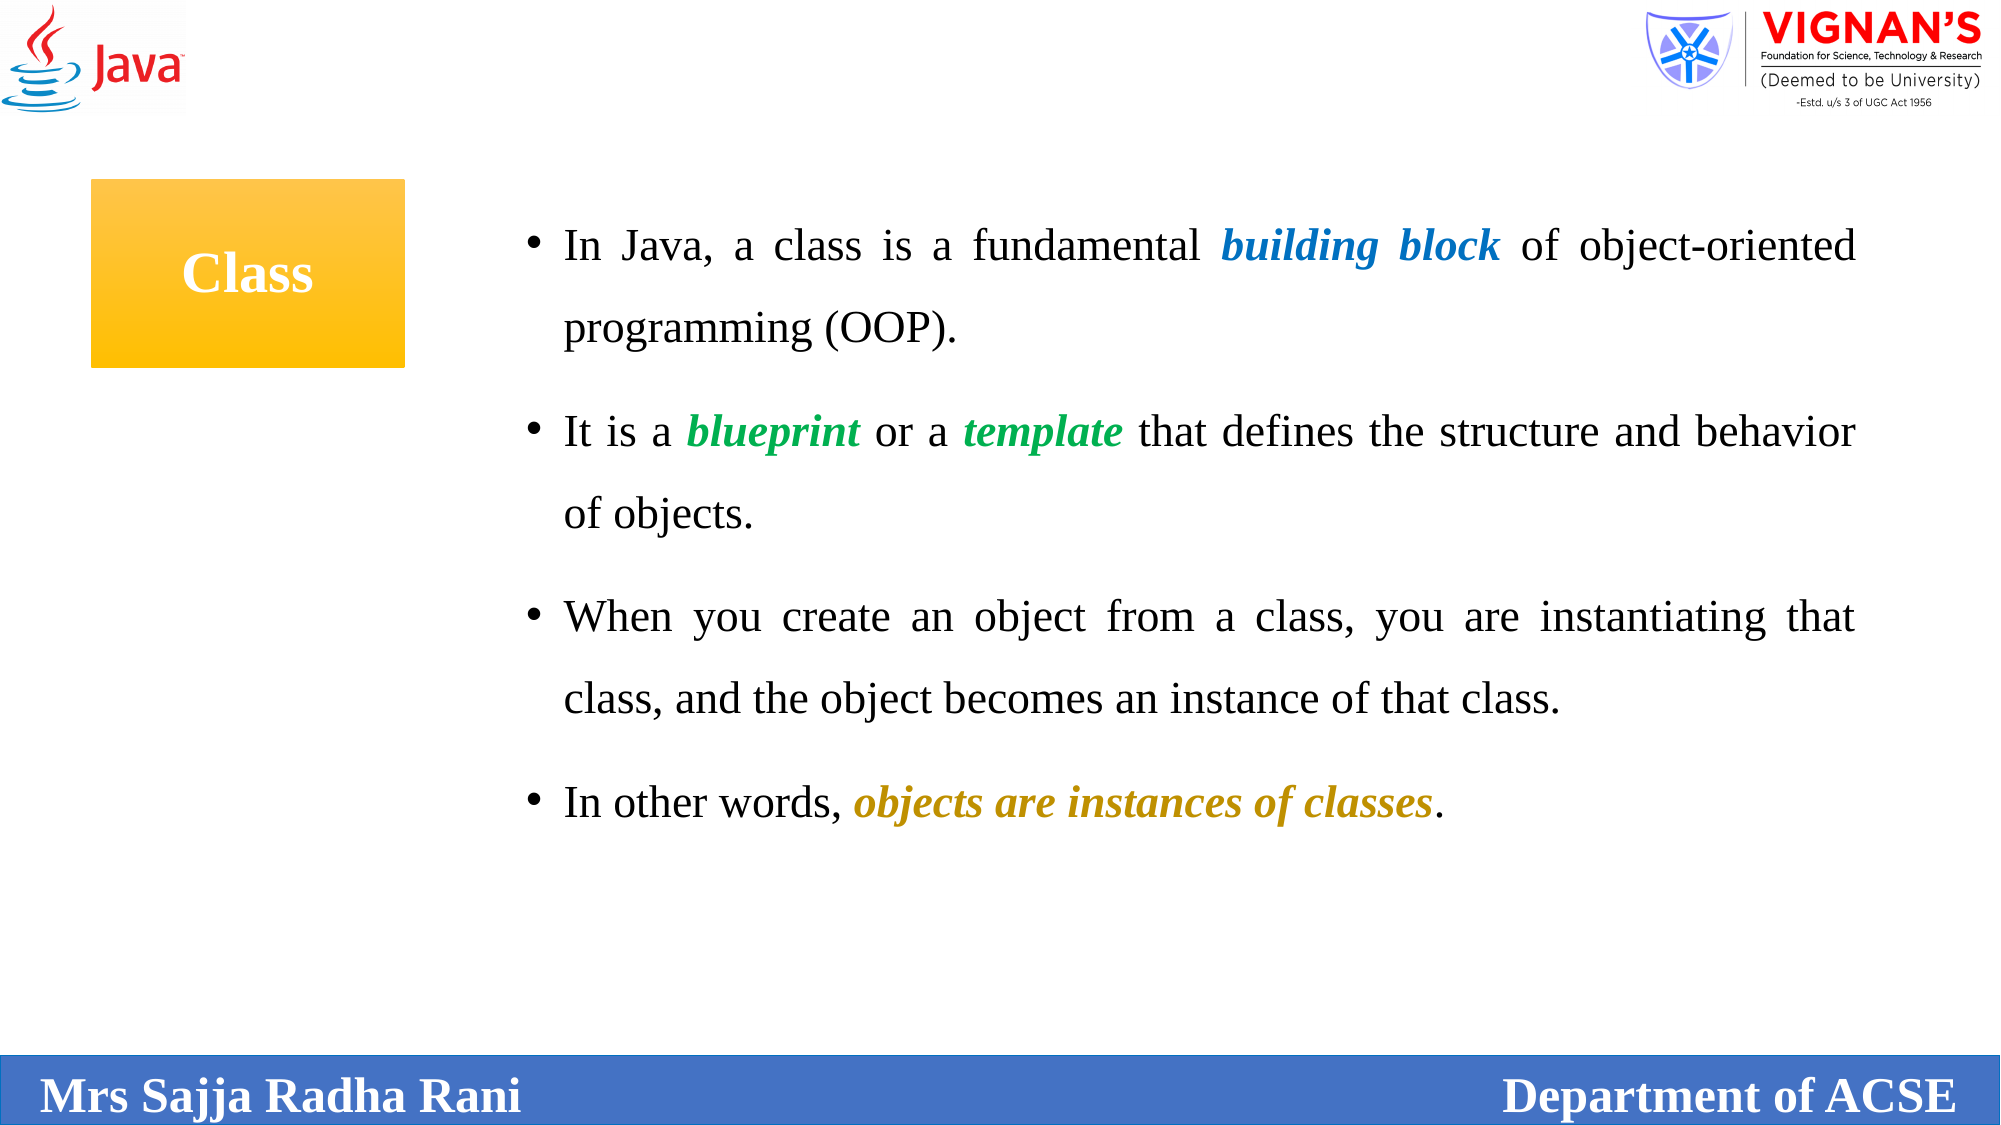

Class
In Java, a class is a fundamental building block of object-oriented programming (OOP).
It is a blueprint or a template that defines the structure and behavior of objects.
When you create an object from a class, you are instantiating that class, and the object becomes an instance of that class.
In other words, objects are instances of classes.